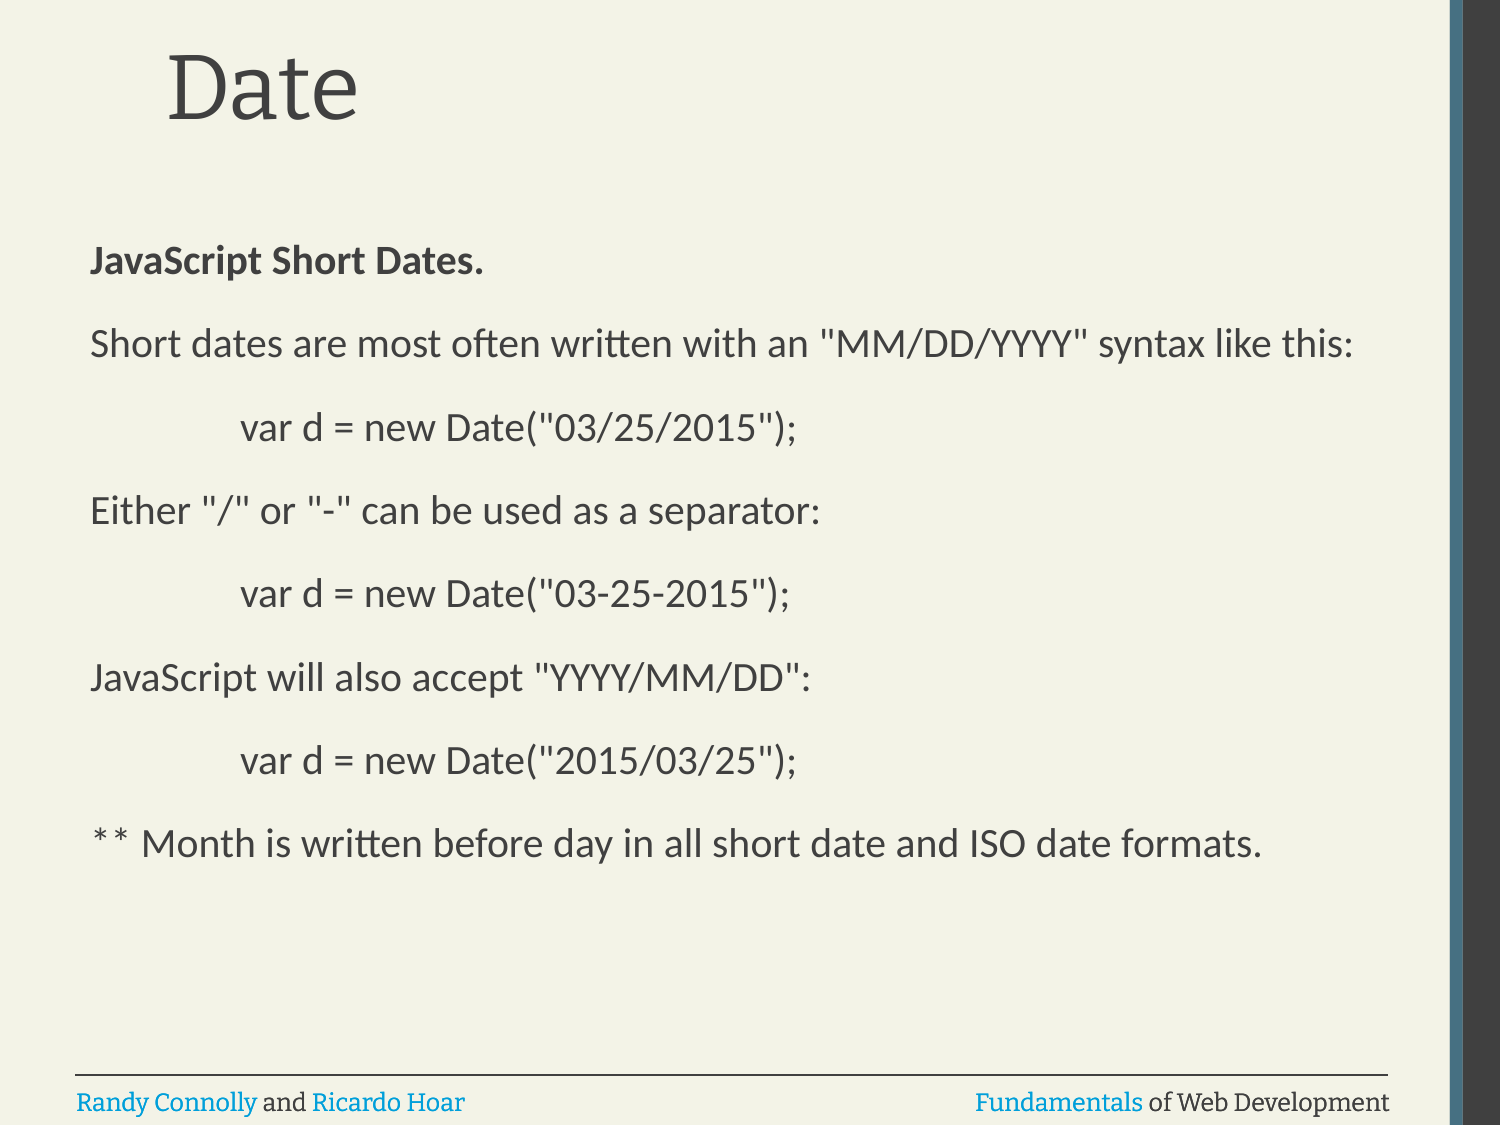

# Date

JavaScript Short Dates.
Short dates are most often written with an "MM/DD/YYYY" syntax like this:
	var d = new Date("03/25/2015");
Either "/" or "-" can be used as a separator:
	var d = new Date("03-25-2015");
JavaScript will also accept "YYYY/MM/DD":
	var d = new Date("2015/03/25");
** Month is written before day in all short date and ISO date formats.